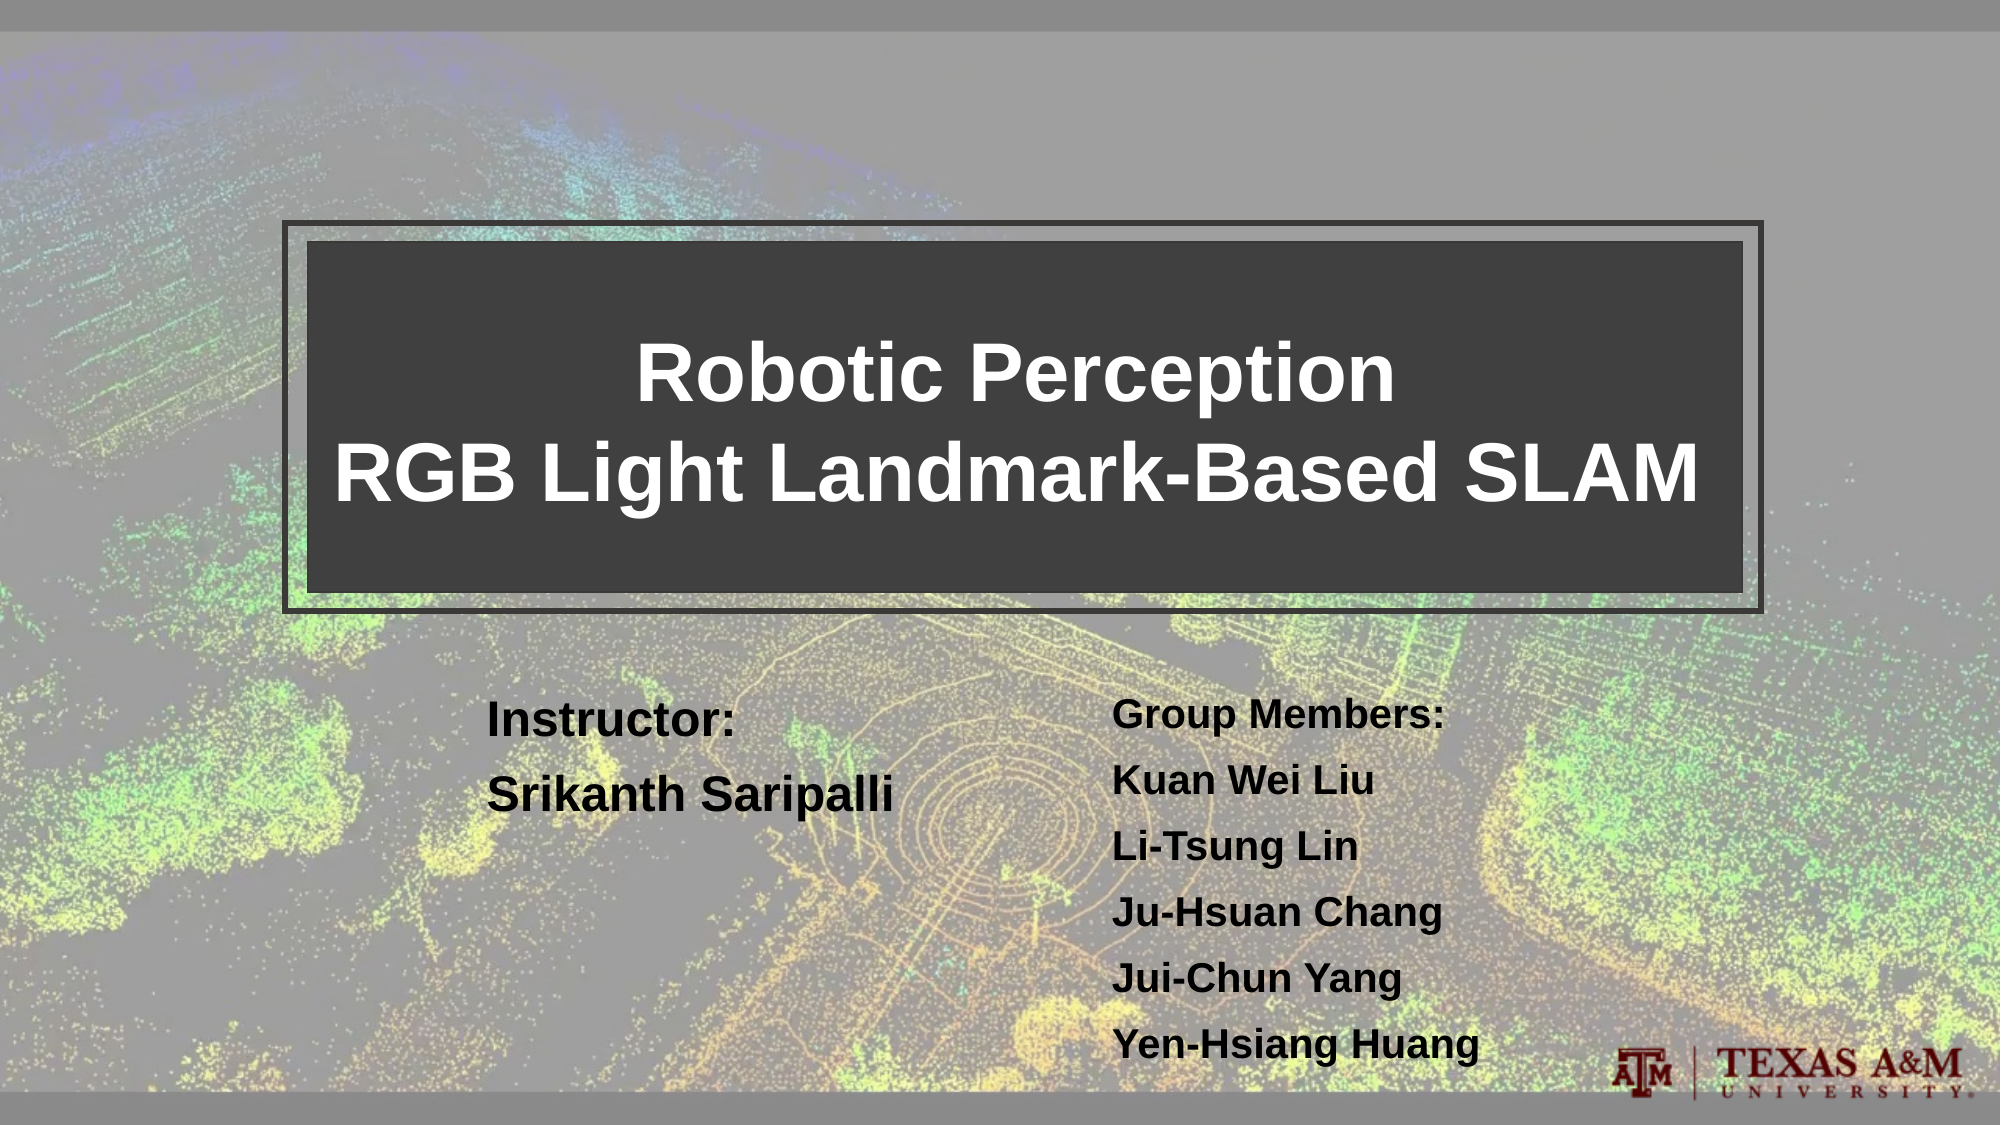

Robotic Perception
RGB Light Landmark-Based SLAM
Instructor:
Srikanth Saripalli

Group Members:
Kuan Wei Liu
Li-Tsung Lin
Ju-Hsuan Chang
Jui-Chun Yang
Yen-Hsiang Huang